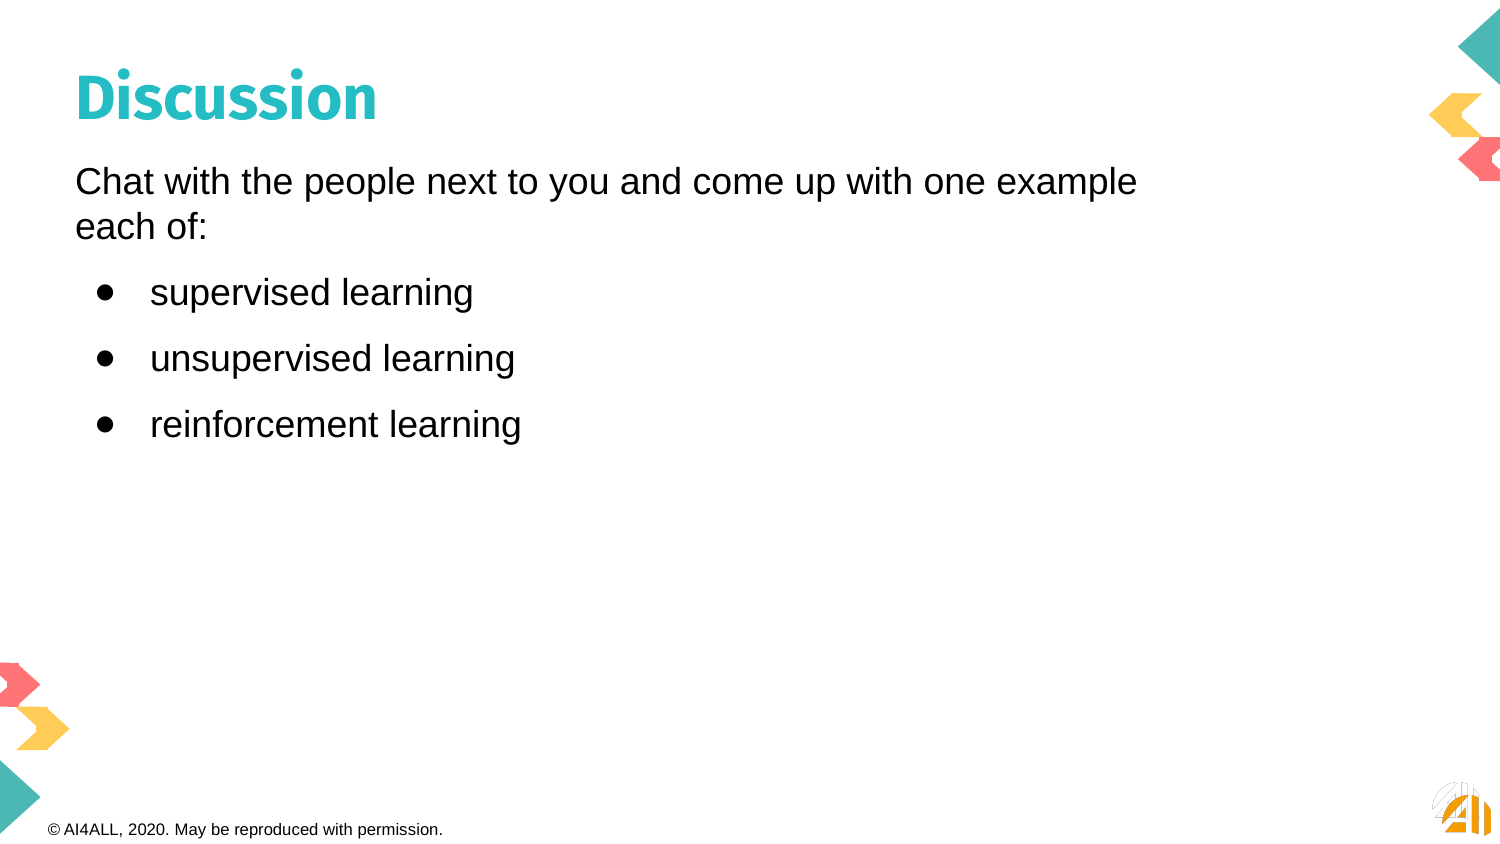

# Discussion
Chat with the people next to you and come up with one example each of:
supervised learning
unsupervised learning
reinforcement learning